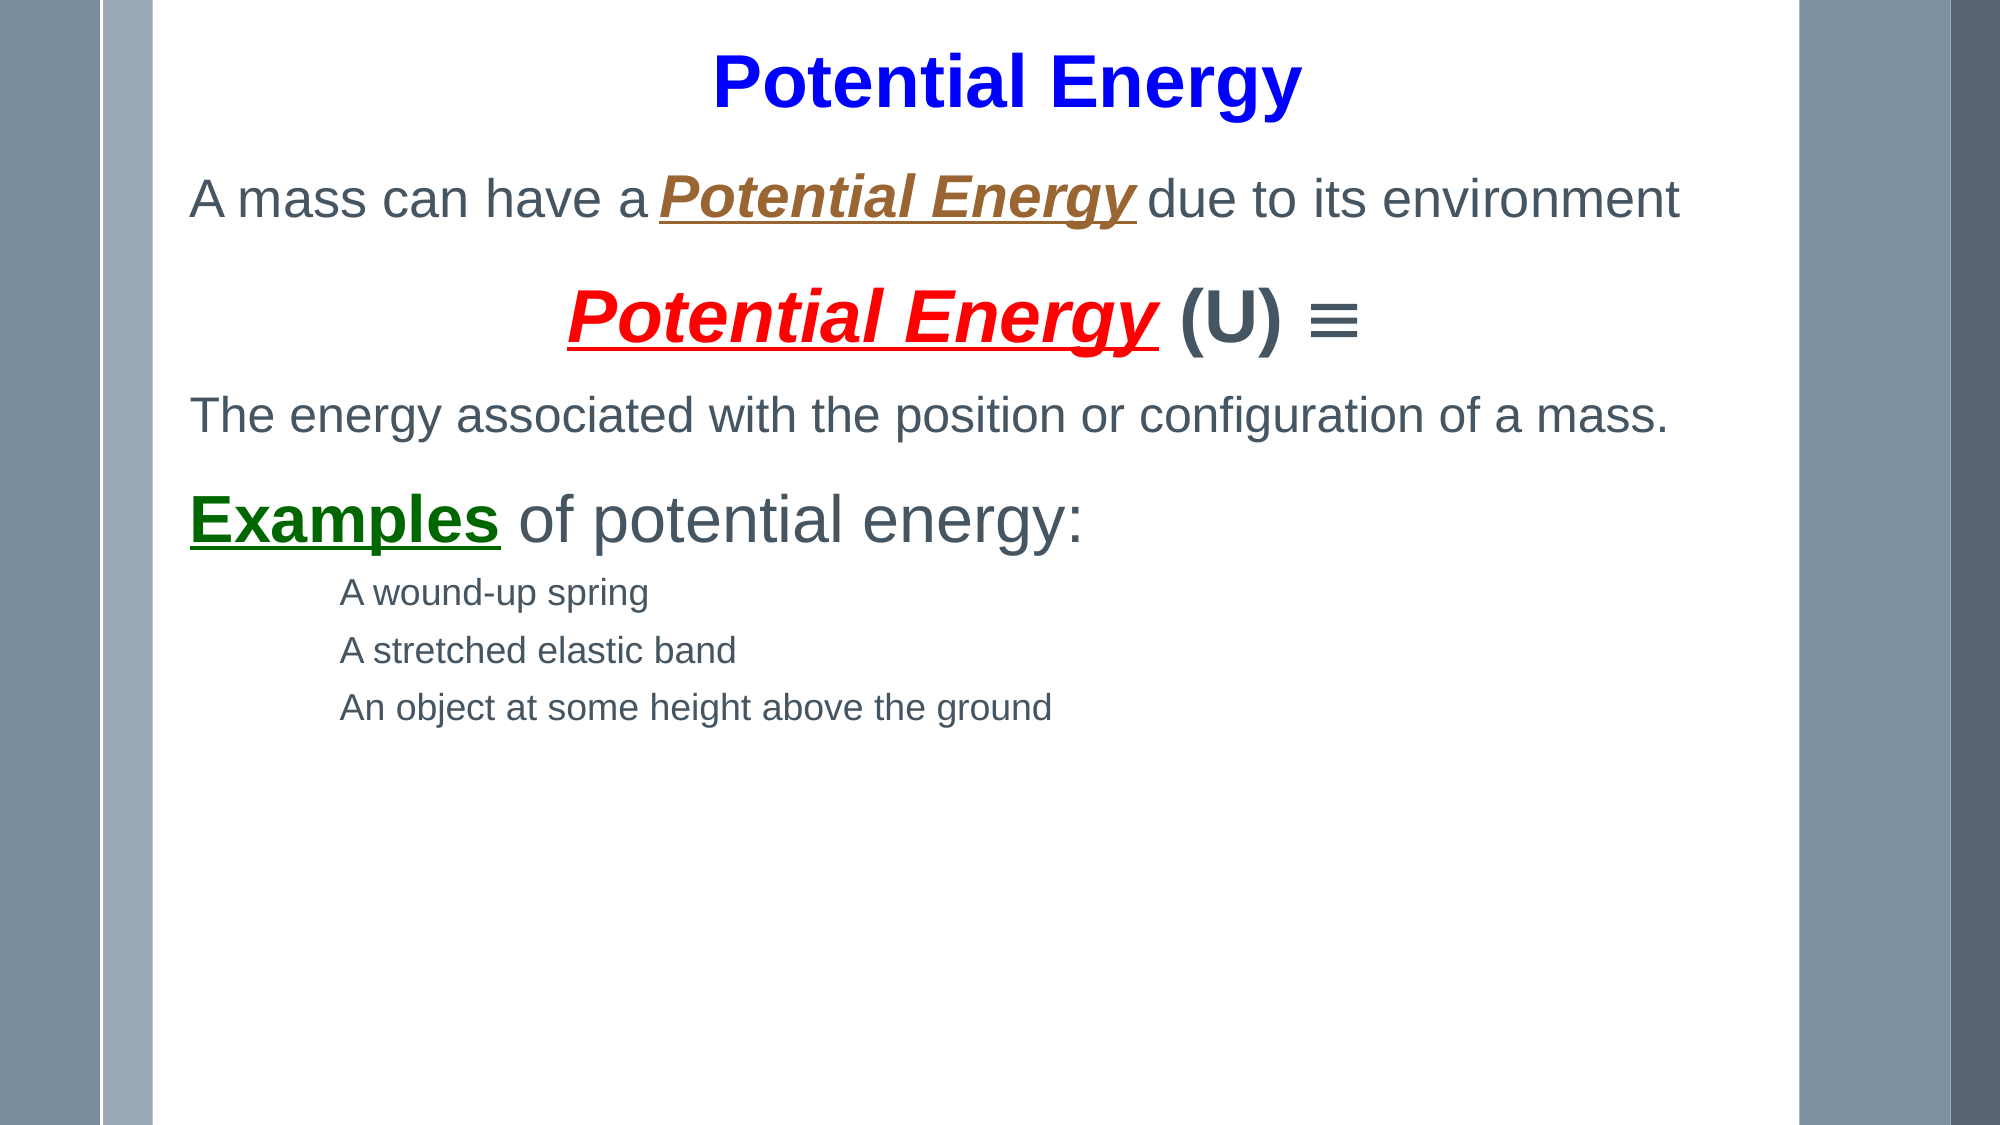

Potential Energy
A mass can have a Potential Energy due to its environment
Potential Energy (U) ≡
The energy associated with the position or configuration of a mass.
Examples of potential energy:
	A wound-up spring
	A stretched elastic band
	An object at some height above the ground